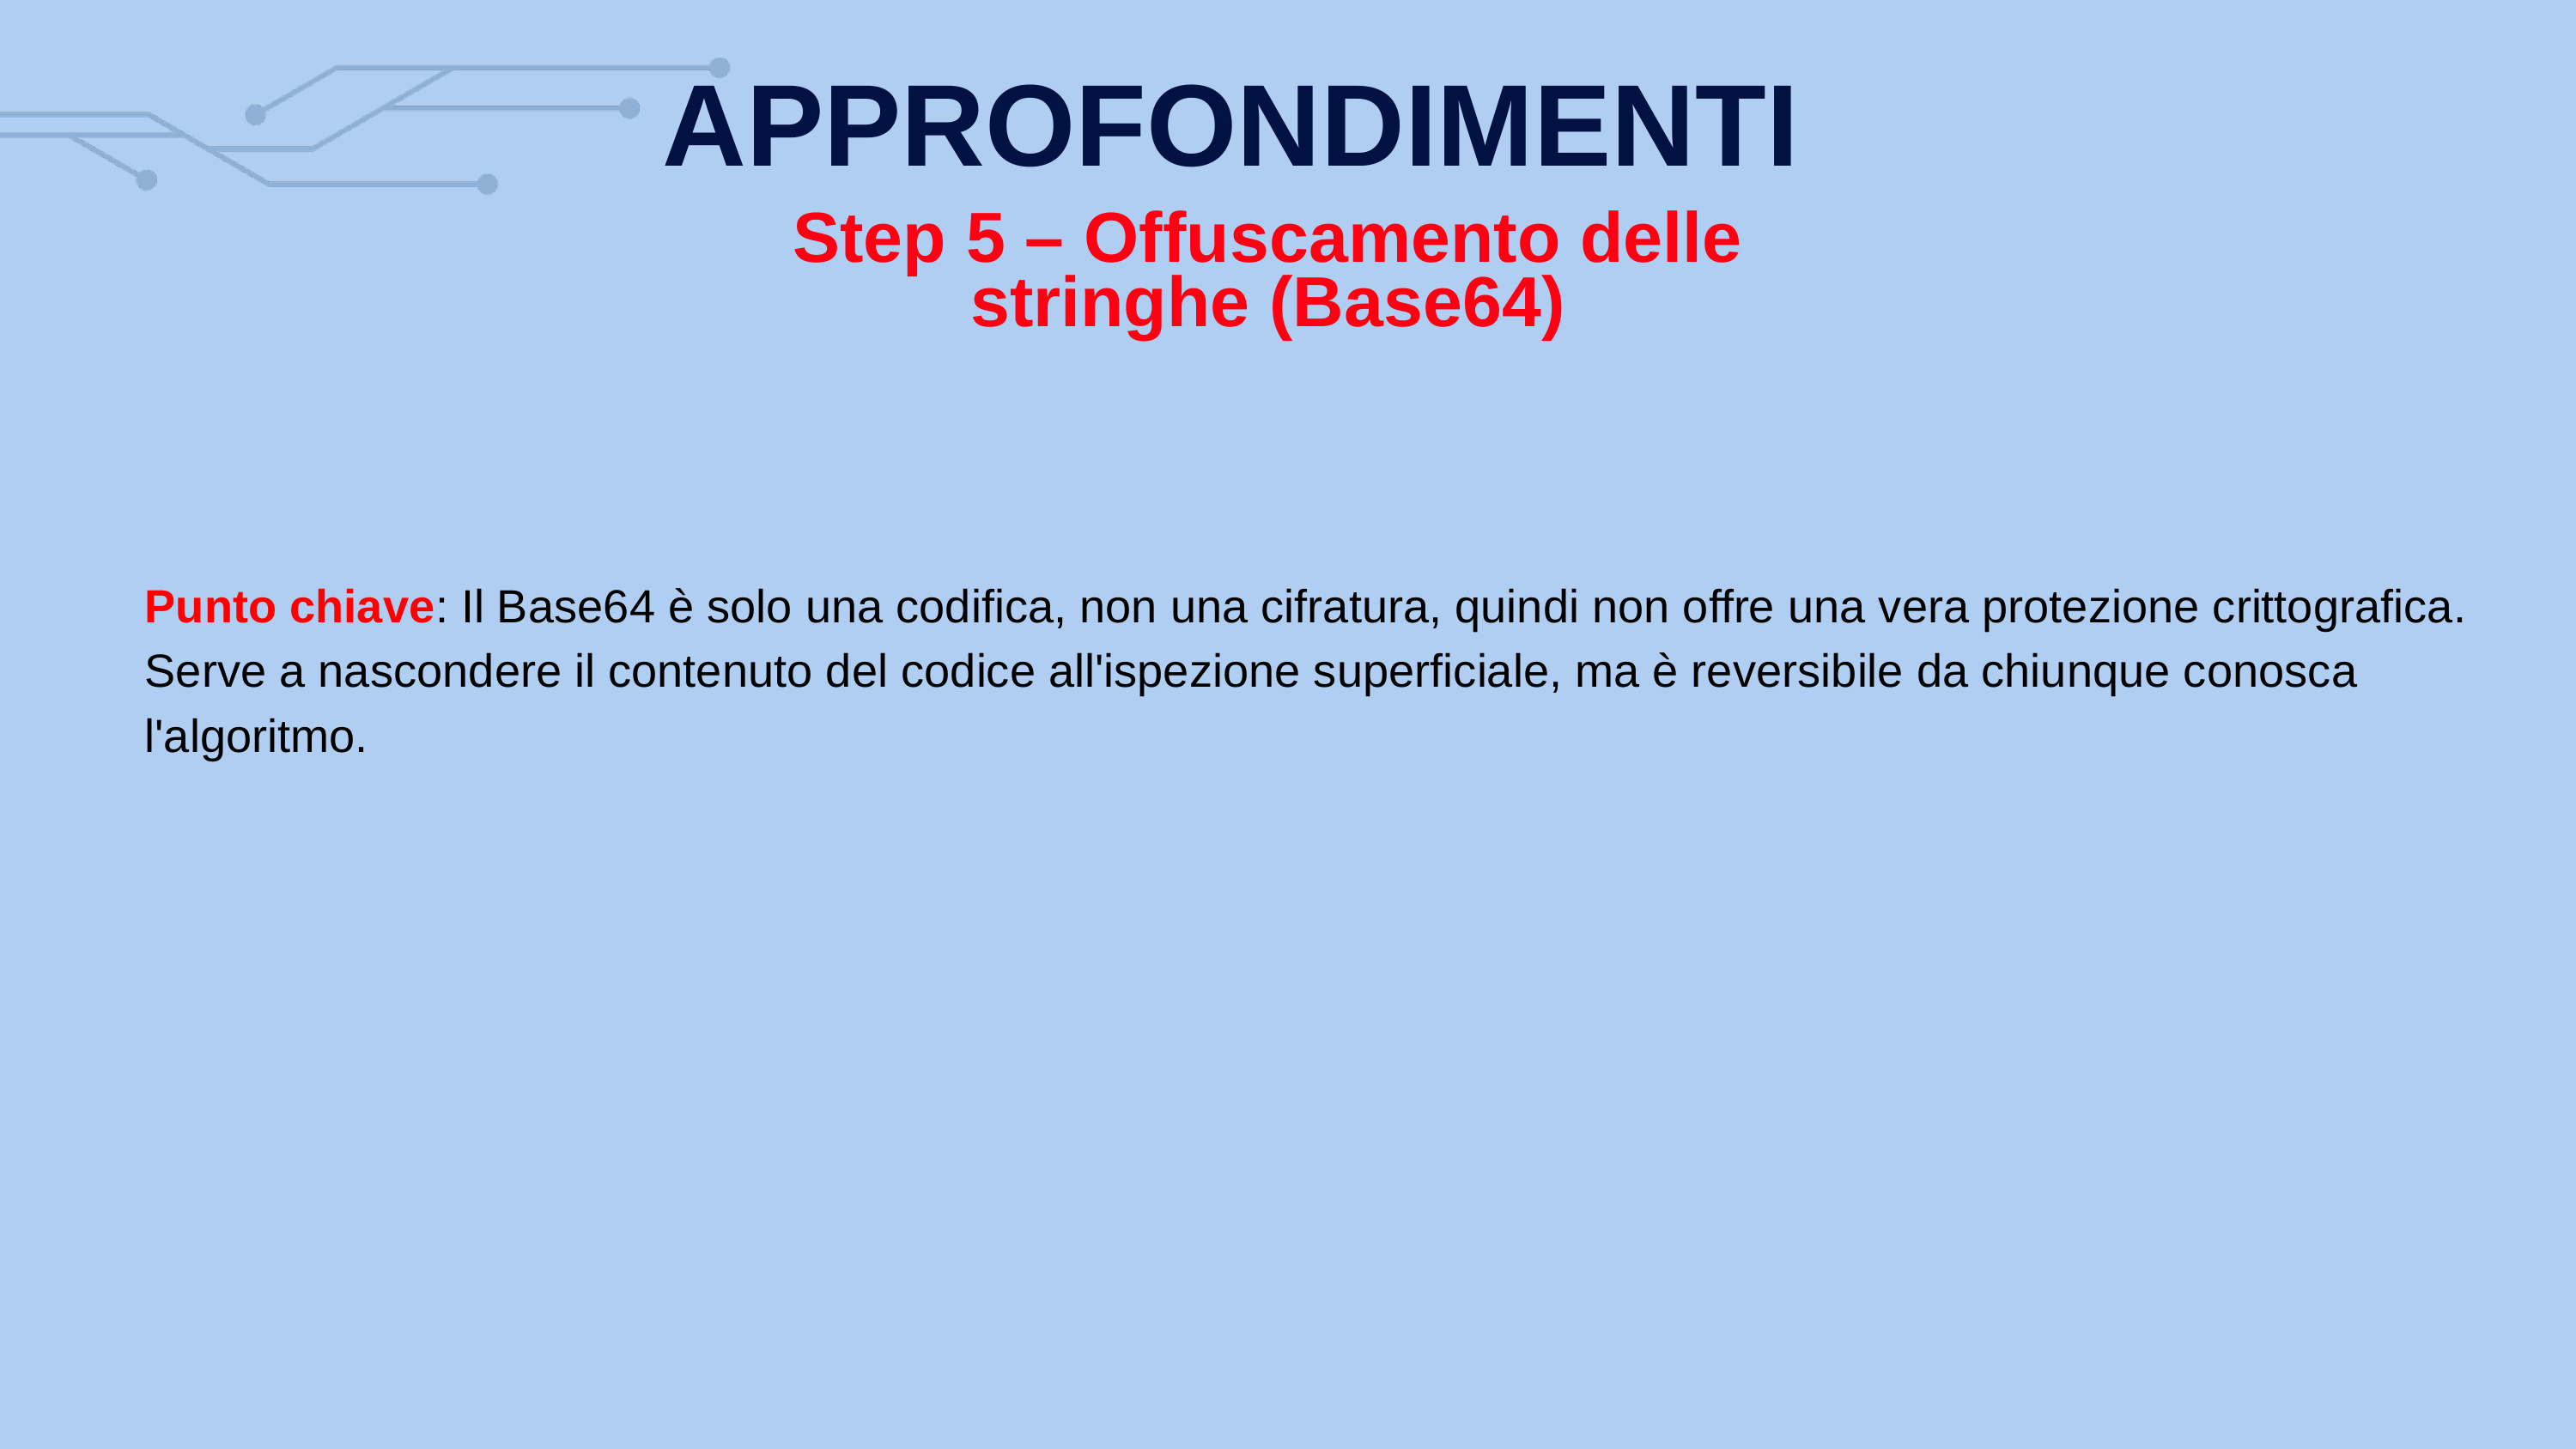

APPROFONDIMENTI
Step 5 – Offuscamento delle stringhe (Base64)
Punto chiave: Il Base64 è solo una codifica, non una cifratura, quindi non offre una vera protezione crittografica. Serve a nascondere il contenuto del codice all'ispezione superficiale, ma è reversibile da chiunque conosca l'algoritmo.